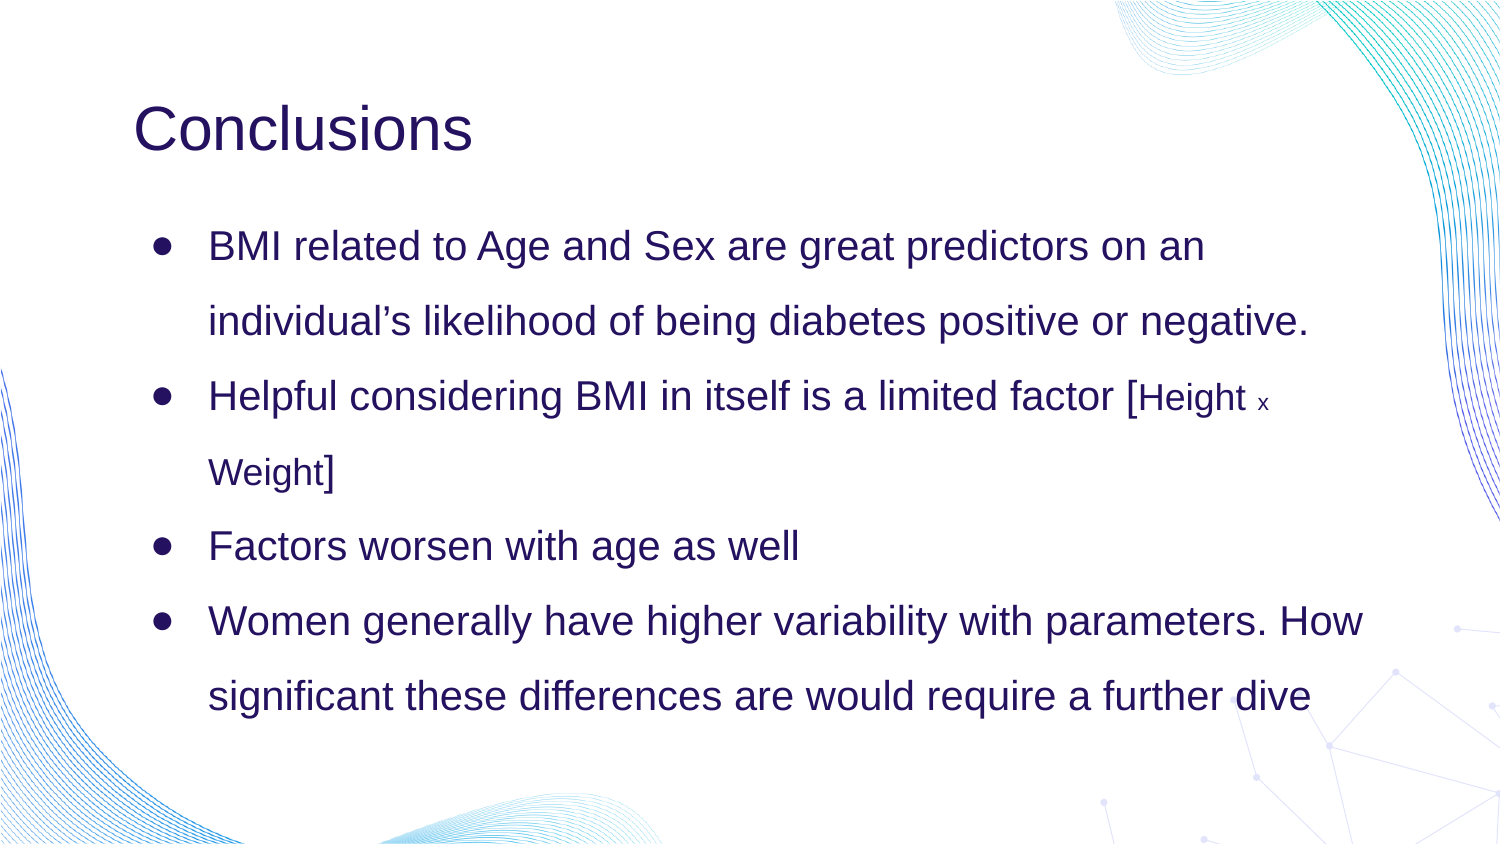

# Conclusions
BMI related to Age and Sex are great predictors on an individual’s likelihood of being diabetes positive or negative.
Helpful considering BMI in itself is a limited factor [Height x Weight]
Factors worsen with age as well
Women generally have higher variability with parameters. How significant these differences are would require a further dive